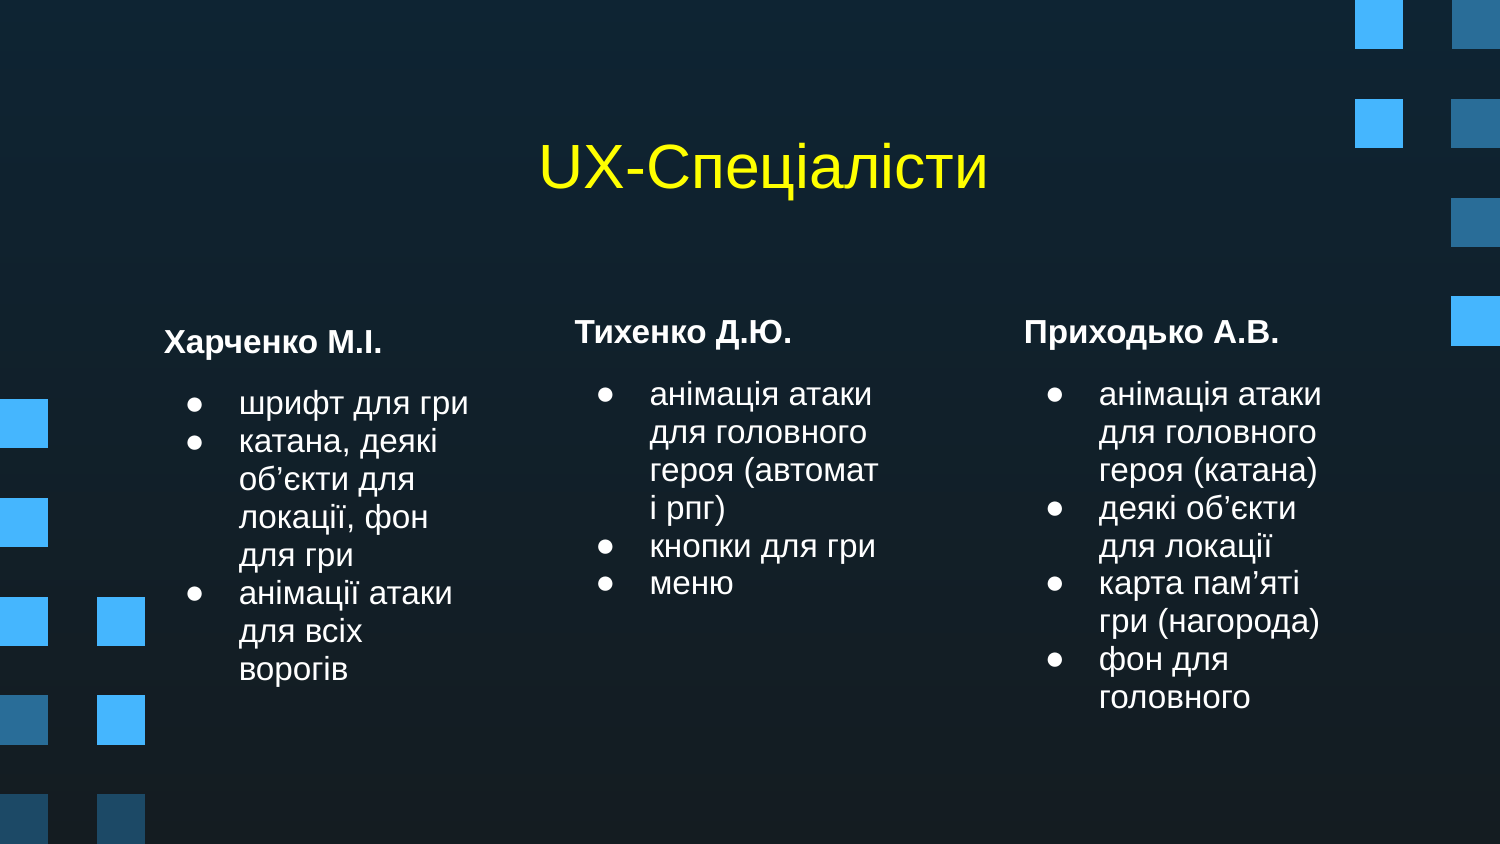

# UX-Спеціалісти
Тихенко Д.Ю.
анімація атаки для головного героя (автомат і рпг)
кнопки для гри
меню
Приходько А.В.
анімація атаки для головного героя (катана)
деякі об’єкти для локації
карта пам’яті гри (нагорода)
фон для головного
Харченко М.І.
шрифт для гри
катана, деякі об’єкти для локації, фон для гри
анімації атаки для всіх ворогів